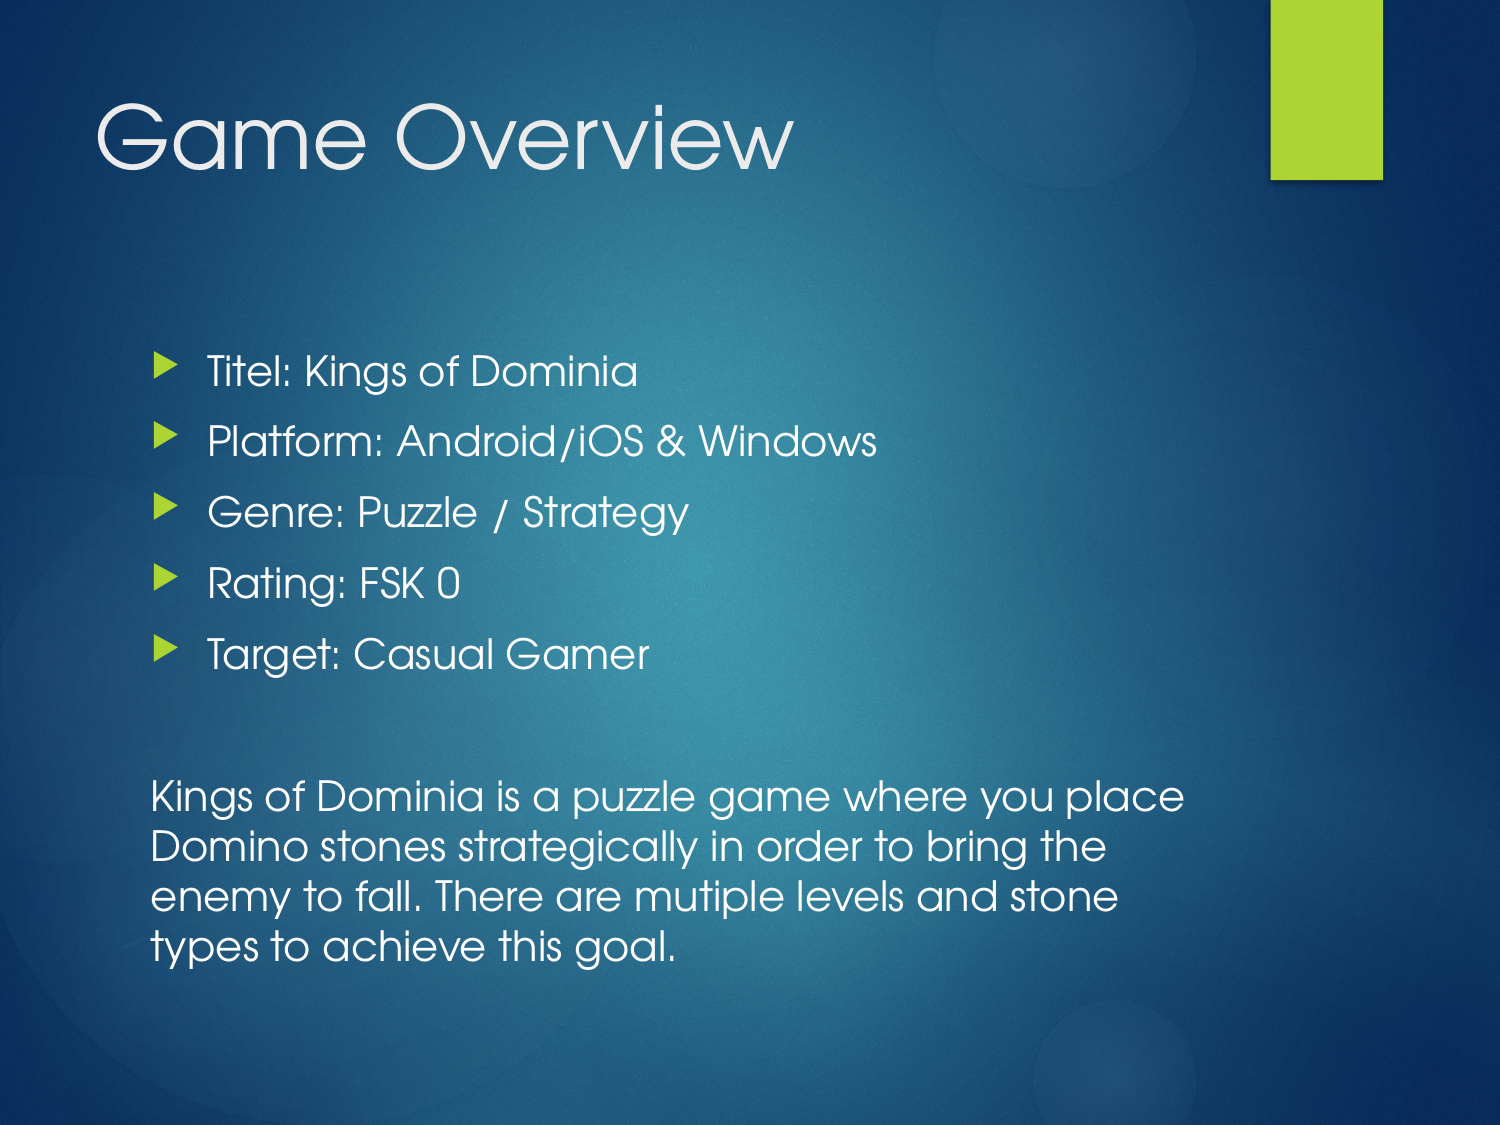

# Game Overview
Titel: Kings of Dominia
Platform: Android/iOS & Windows
Genre: Puzzle / Strategy
Rating: FSK 0
Target: Casual Gamer

Kings of Dominia is a puzzle game where you place Domino stones strategically in order to bring the enemy to fall. There are mutiple levels and stone types to achieve this goal.